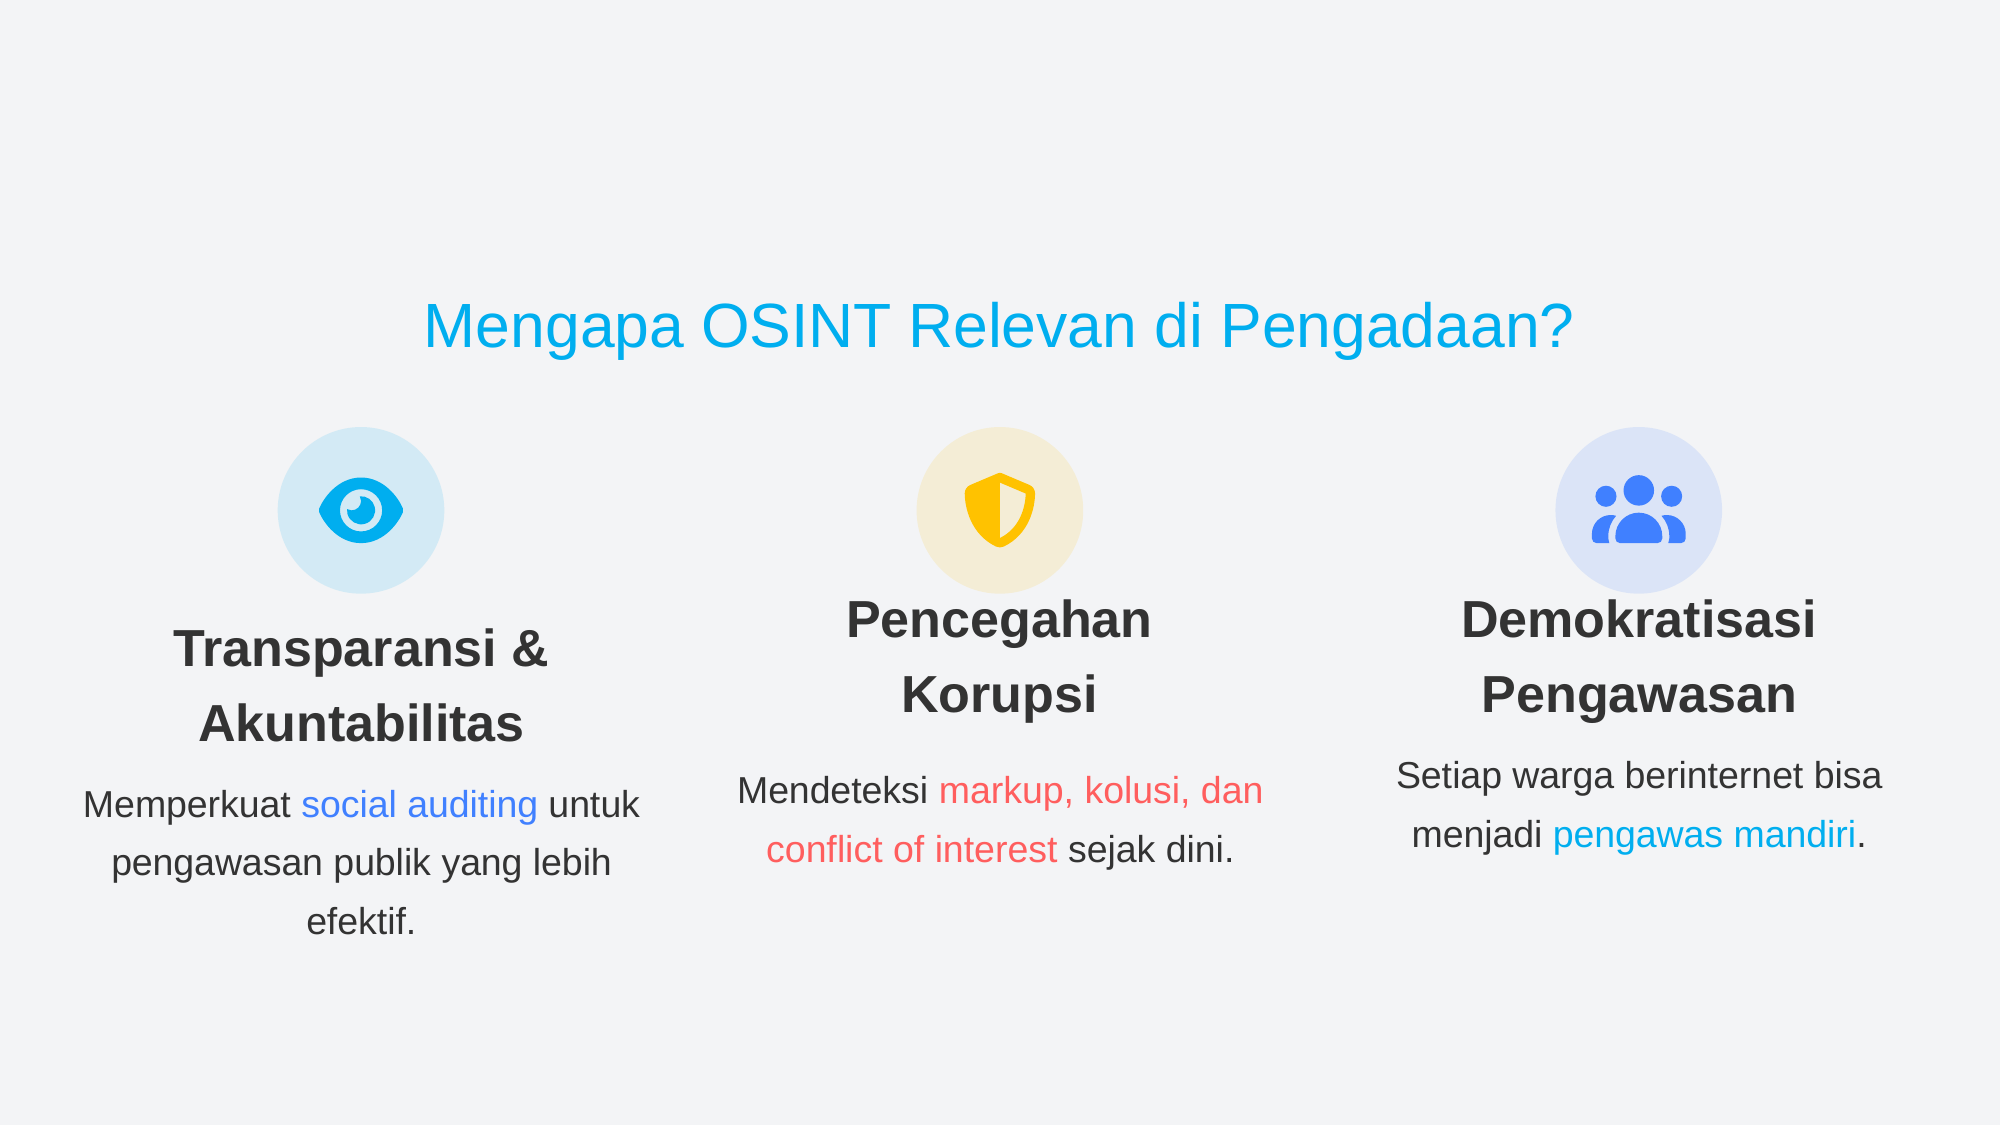

Mengapa OSINT Relevan di Pengadaan?

Transparansi & Akuntabilitas
Pencegahan Korupsi
Demokratisasi Pengawasan
Setiap warga berinternet bisa menjadi pengawas mandiri.
Mendeteksi markup, kolusi, dan conflict of interest sejak dini.
Memperkuat social auditing untuk pengawasan publik yang lebih efektif.